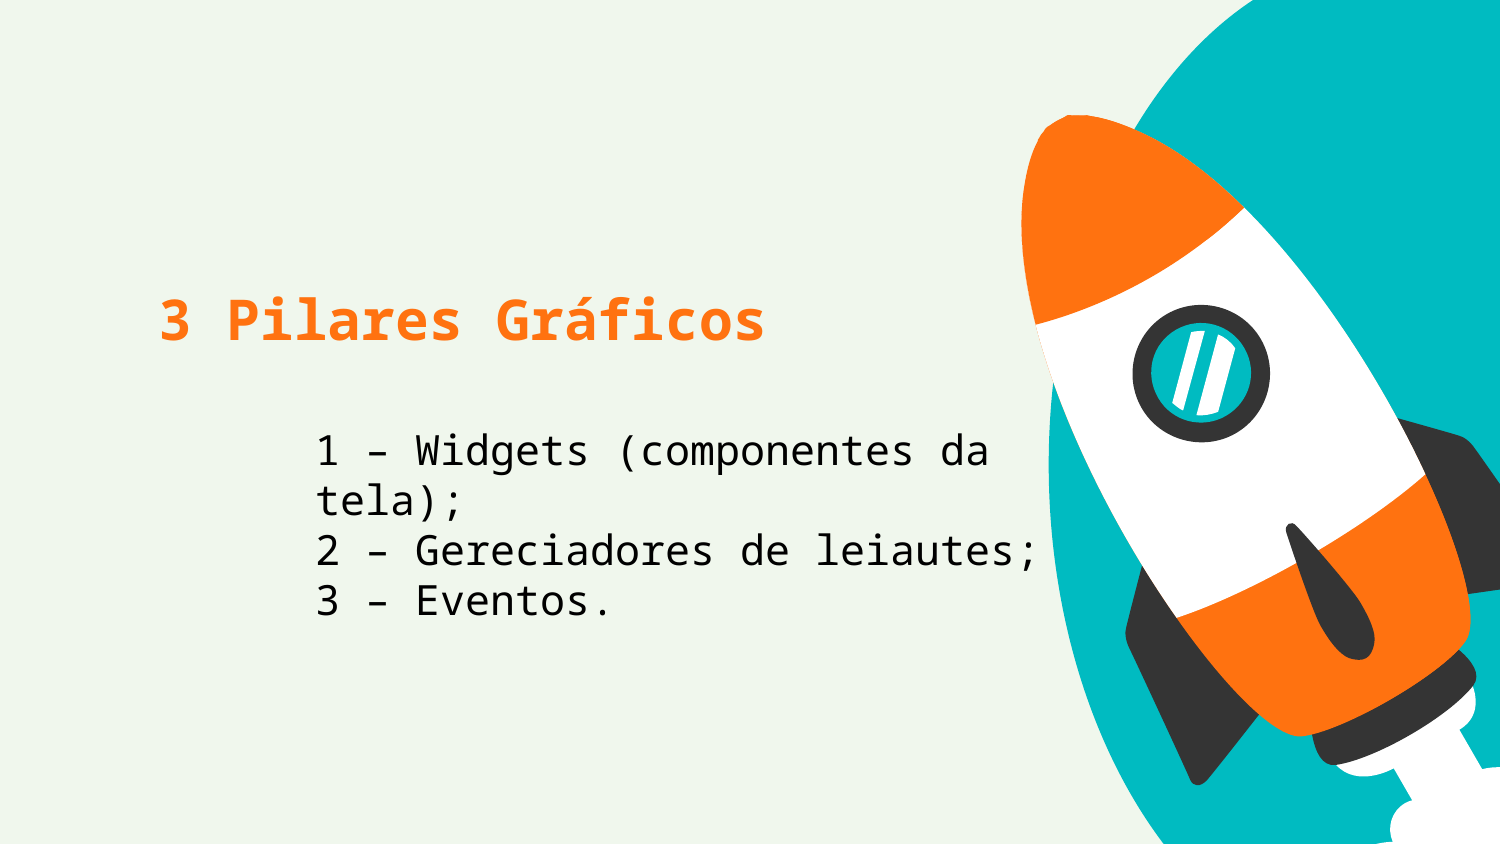

# 3 Pilares Gráficos

1 – Widgets (componentes da tela);
2 – Gereciadores de leiautes;
3 – Eventos.